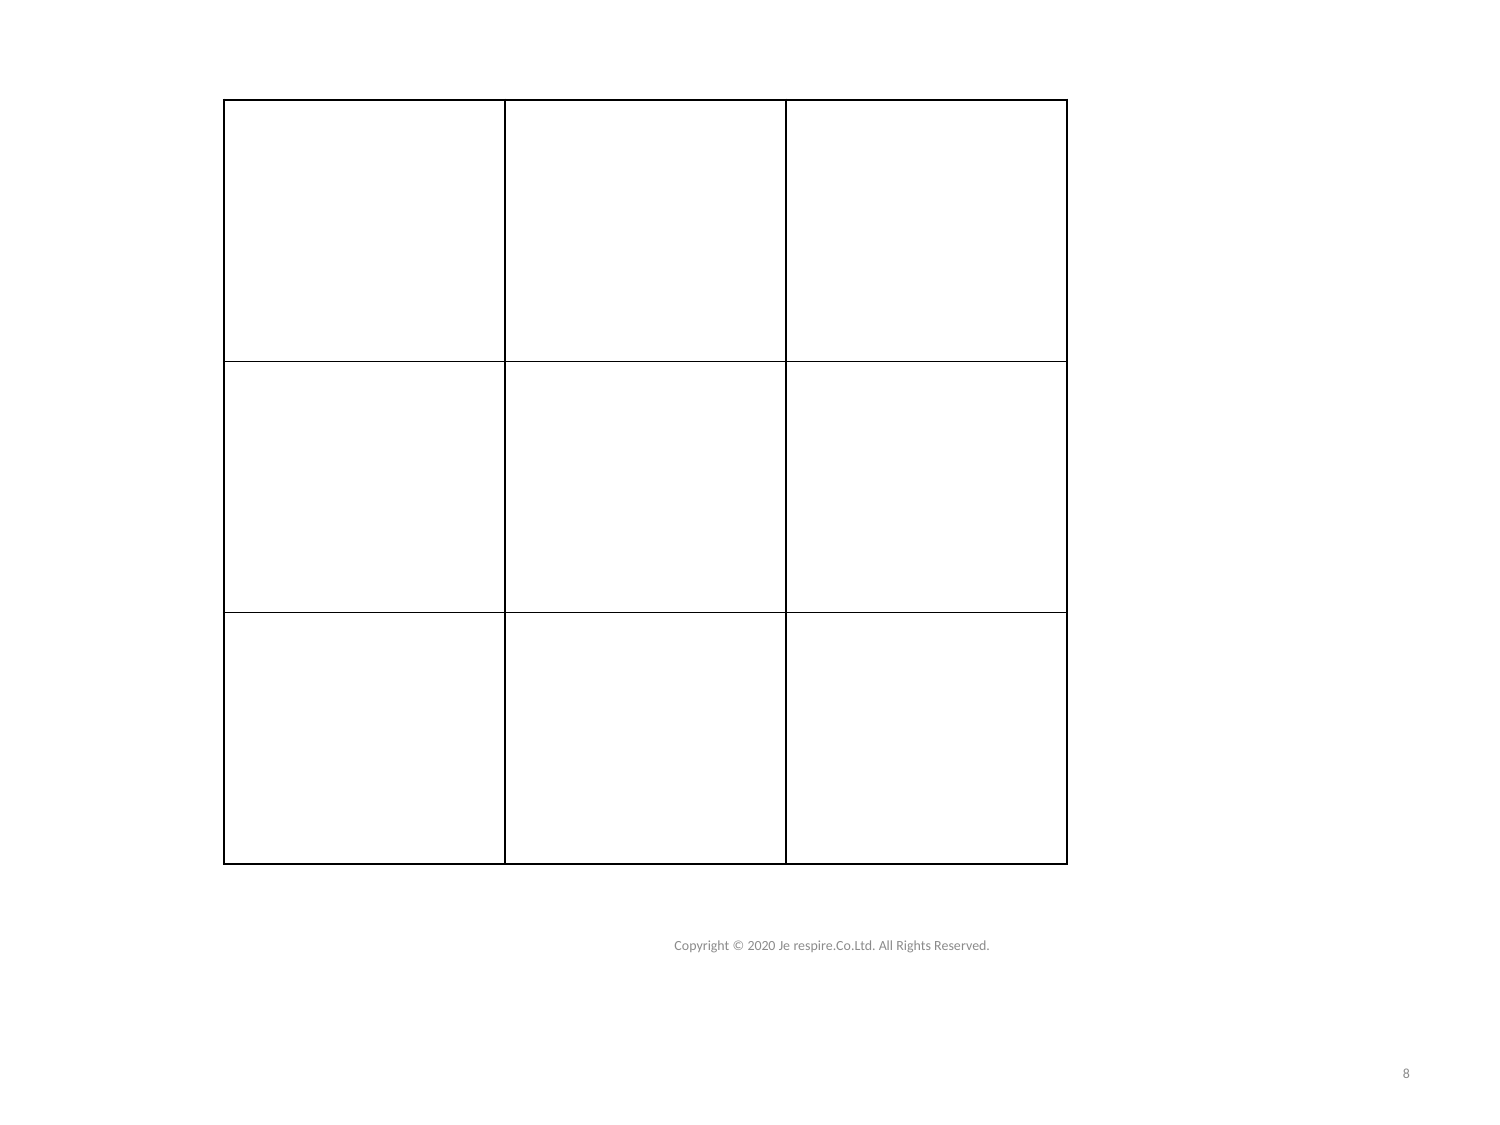

|  |  |  |
| --- | --- | --- |
|  |  |  |
|  |  |  |
Copyright © 2020 Je respire.Co.Ltd. All Rights Reserved.
8